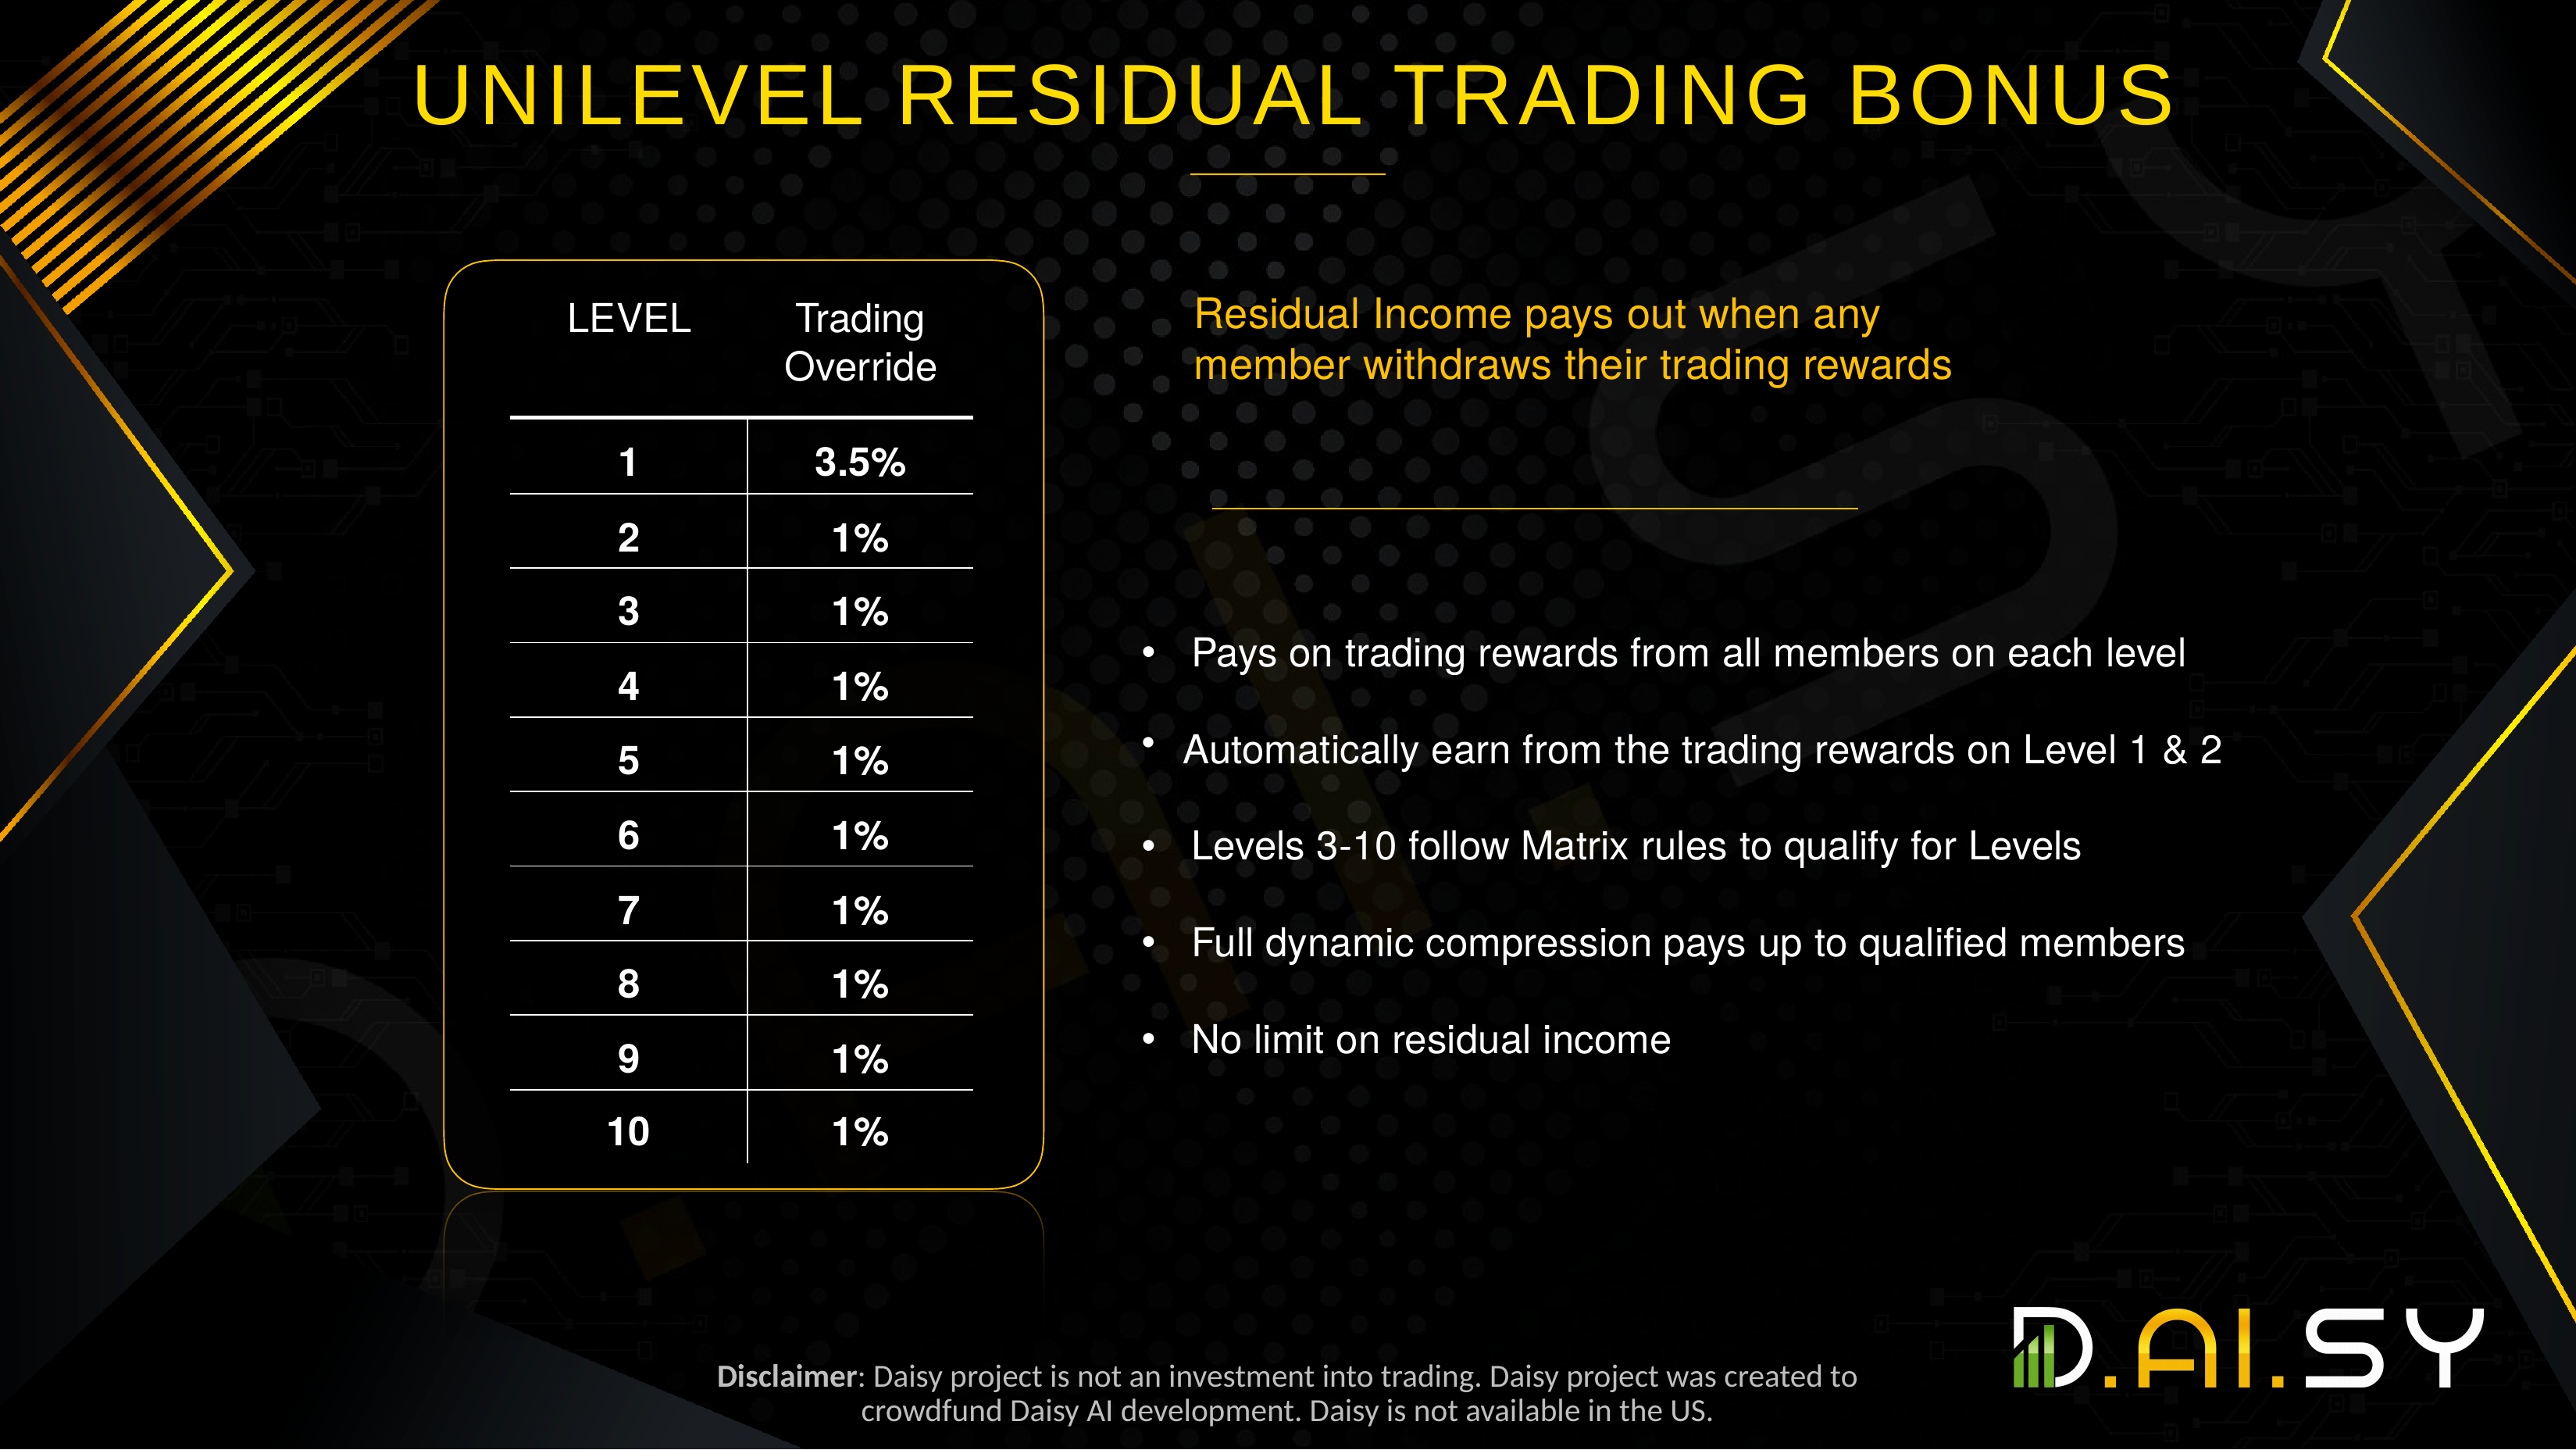

UNILEVEL RESIDUAL TRADING BONUS

Residual Income pays out when any  member withdraws their trading rewards
LEVEL
Trading  Override
| 1 | 3.5% |
| --- | --- |
| 2 | 1% |
| 3 | 1% |
| 4 | 1% |
| 5 | 1% |
| 6 | 1% |
| 7 | 1% |
| 8 | 1% |
| 9 | 1% |
| 10 | 1% |

•
Pays on trading rewards from all members on each level
Automatically earn from the trading rewards on Level 1 & 2
•
Levels 3-10 follow Matrix rules to qualify for Levels
•
Full dynamic compression pays up to qualified members
•
No limit on residual income
Disclaimer: Daisy project is not an investment into trading. Daisy project was created to crowdfund Daisy AI development. Daisy is not available in the US.